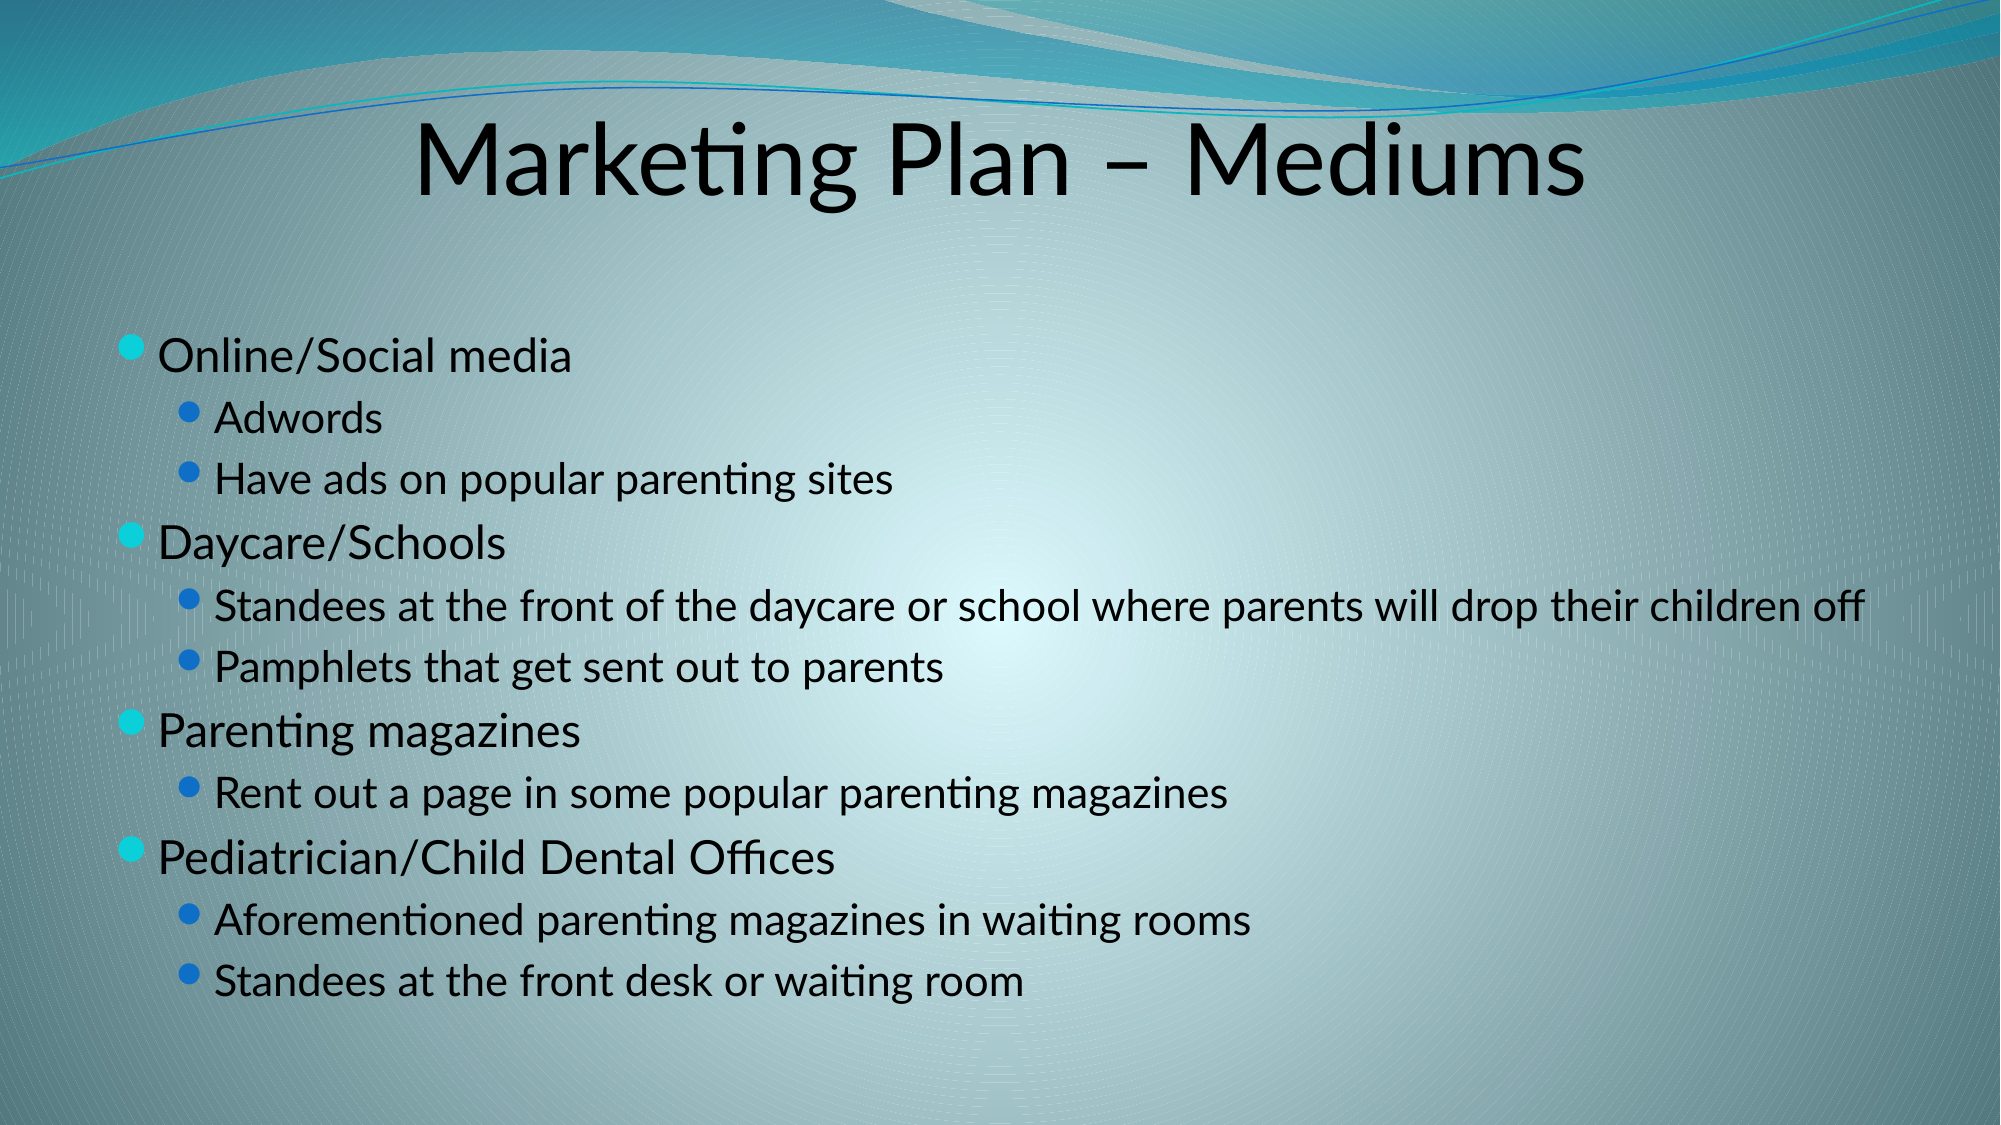

# Marketing Plan – Mediums
Online/Social media
Adwords
Have ads on popular parenting sites
Daycare/Schools
Standees at the front of the daycare or school where parents will drop their children off
Pamphlets that get sent out to parents
Parenting magazines
Rent out a page in some popular parenting magazines
Pediatrician/Child Dental Offices
Aforementioned parenting magazines in waiting rooms
Standees at the front desk or waiting room